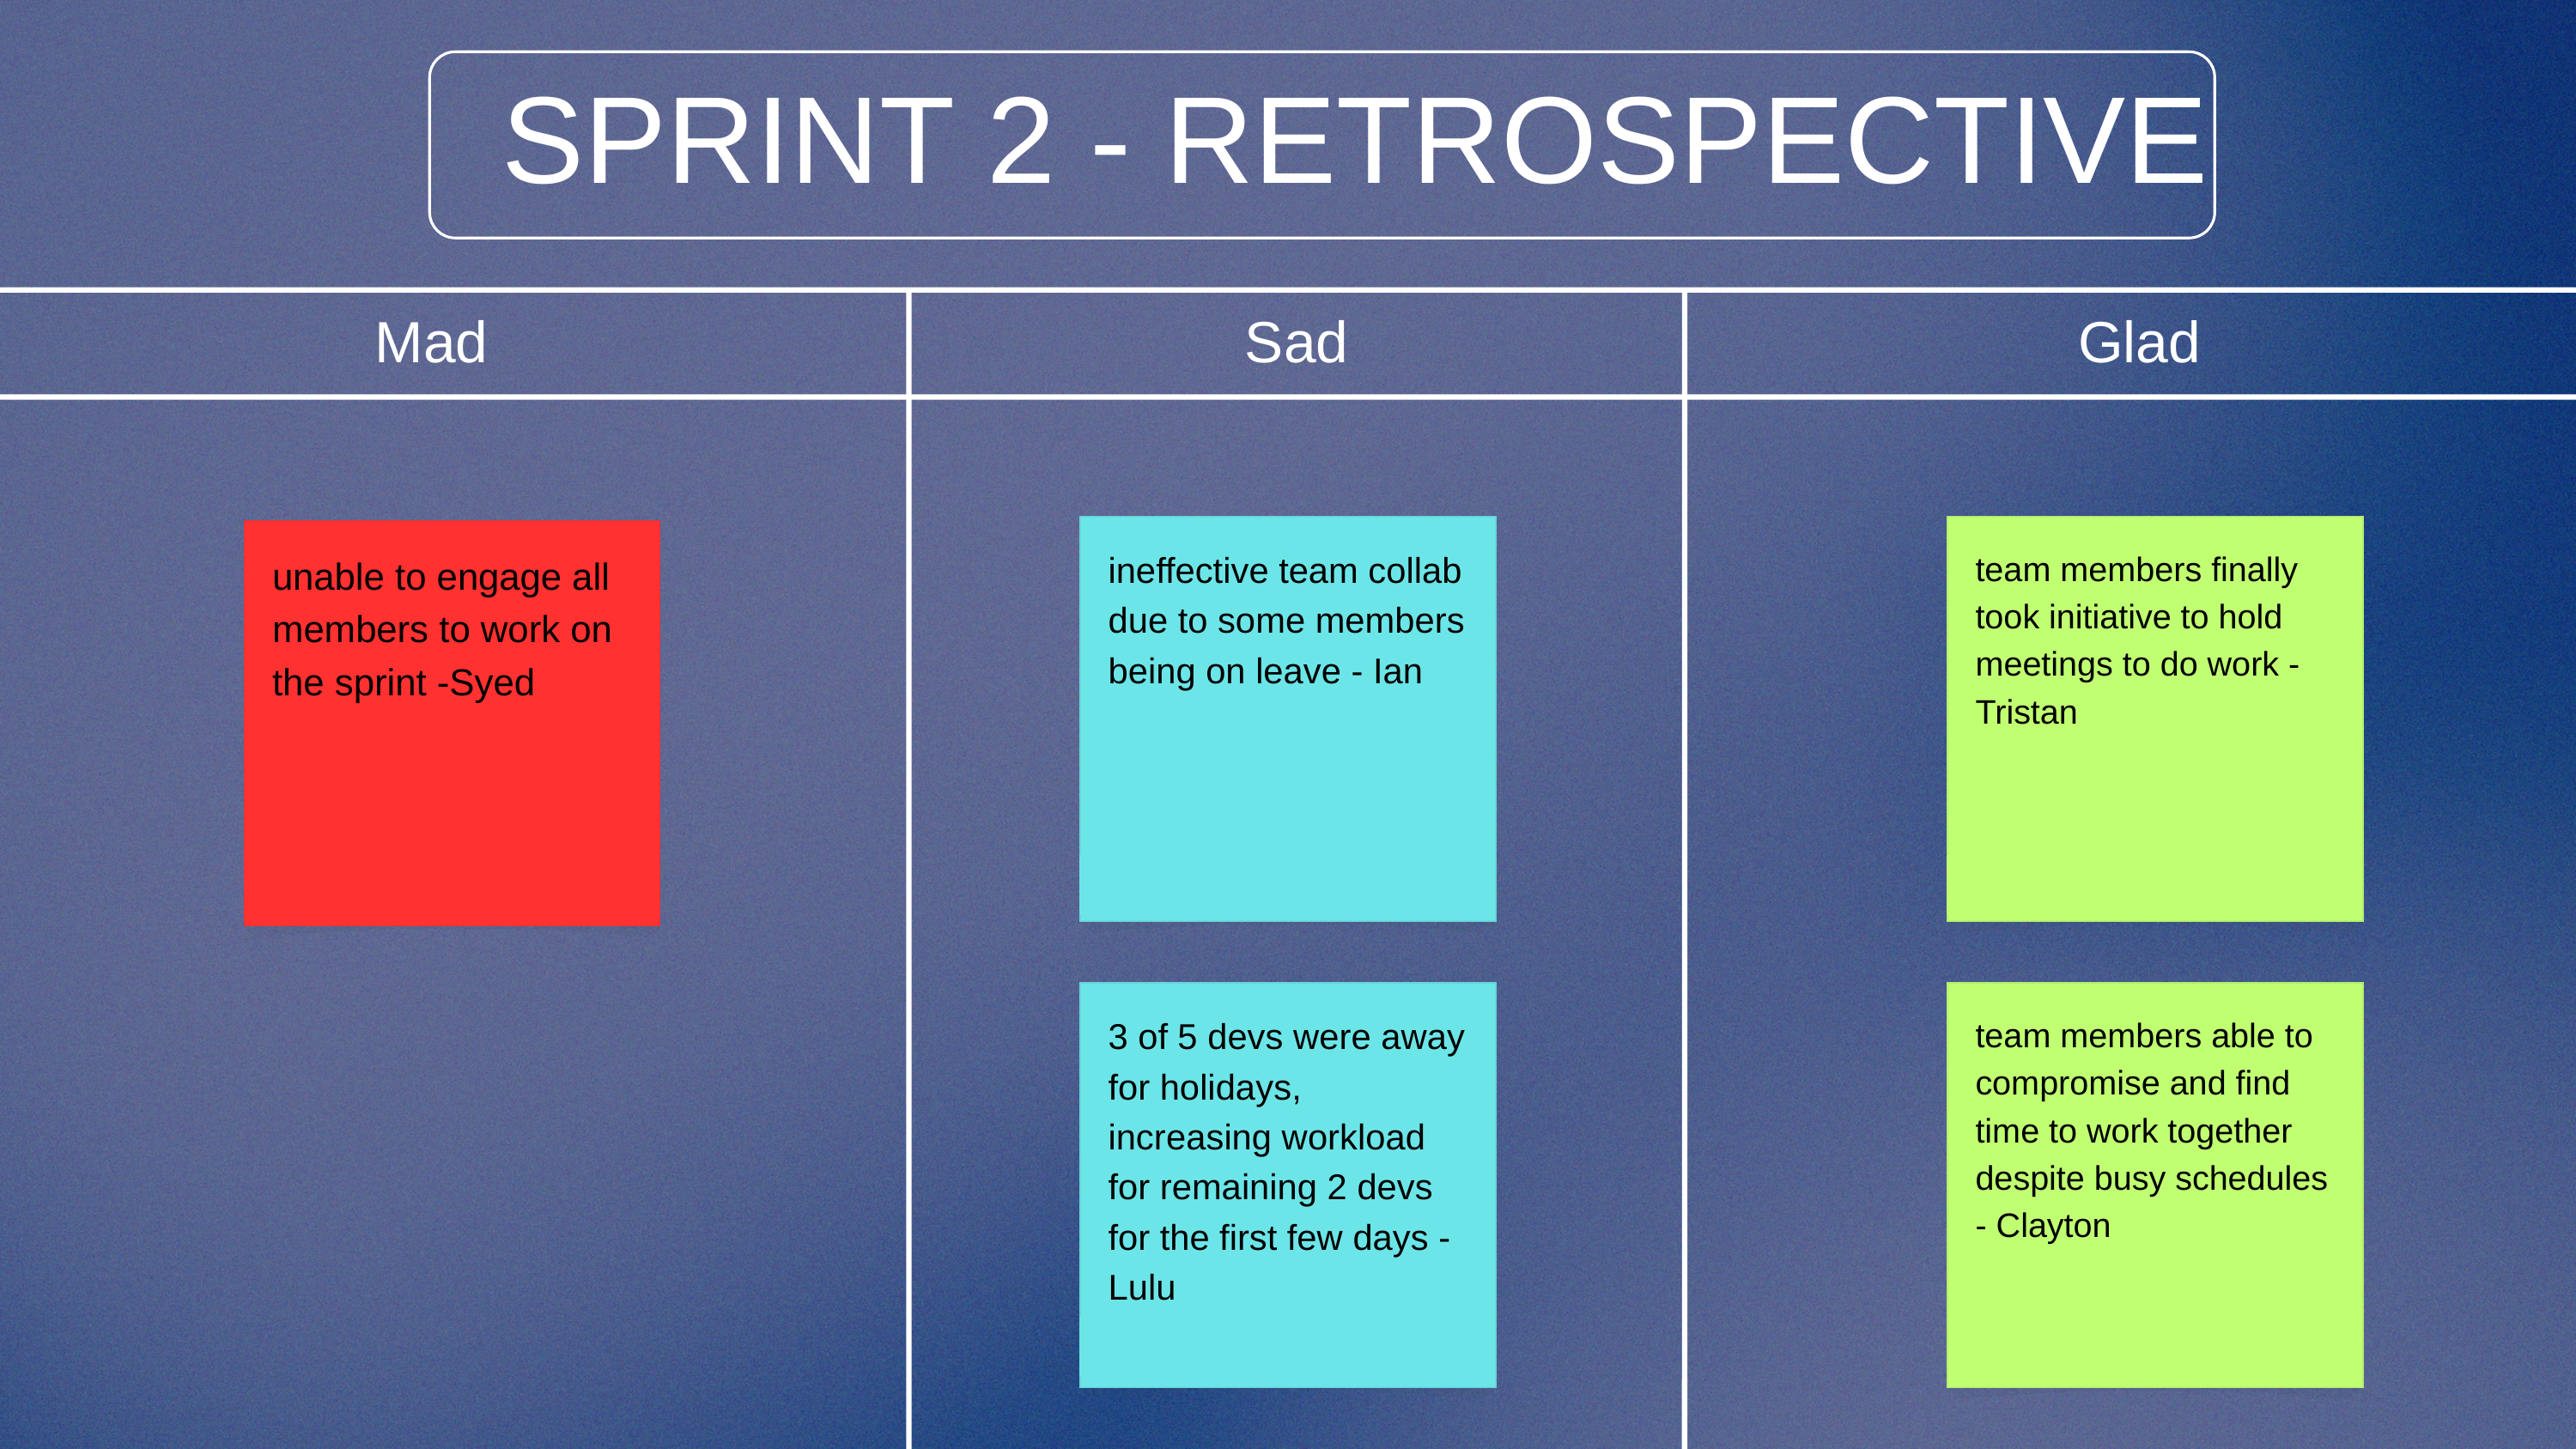

SPRINT 2 - RETROSPECTIVE

Mad
Sad
Glad

ineffective team collab due to some members being on leave - Ian

team members finally took initiative to hold meetings to do work - Tristan

unable to engage all members to work on the sprint -Syed

3 of 5 devs were away for holidays, increasing workload for remaining 2 devs for the first few days - Lulu

team members able to compromise and find time to work together despite busy schedules - Clayton